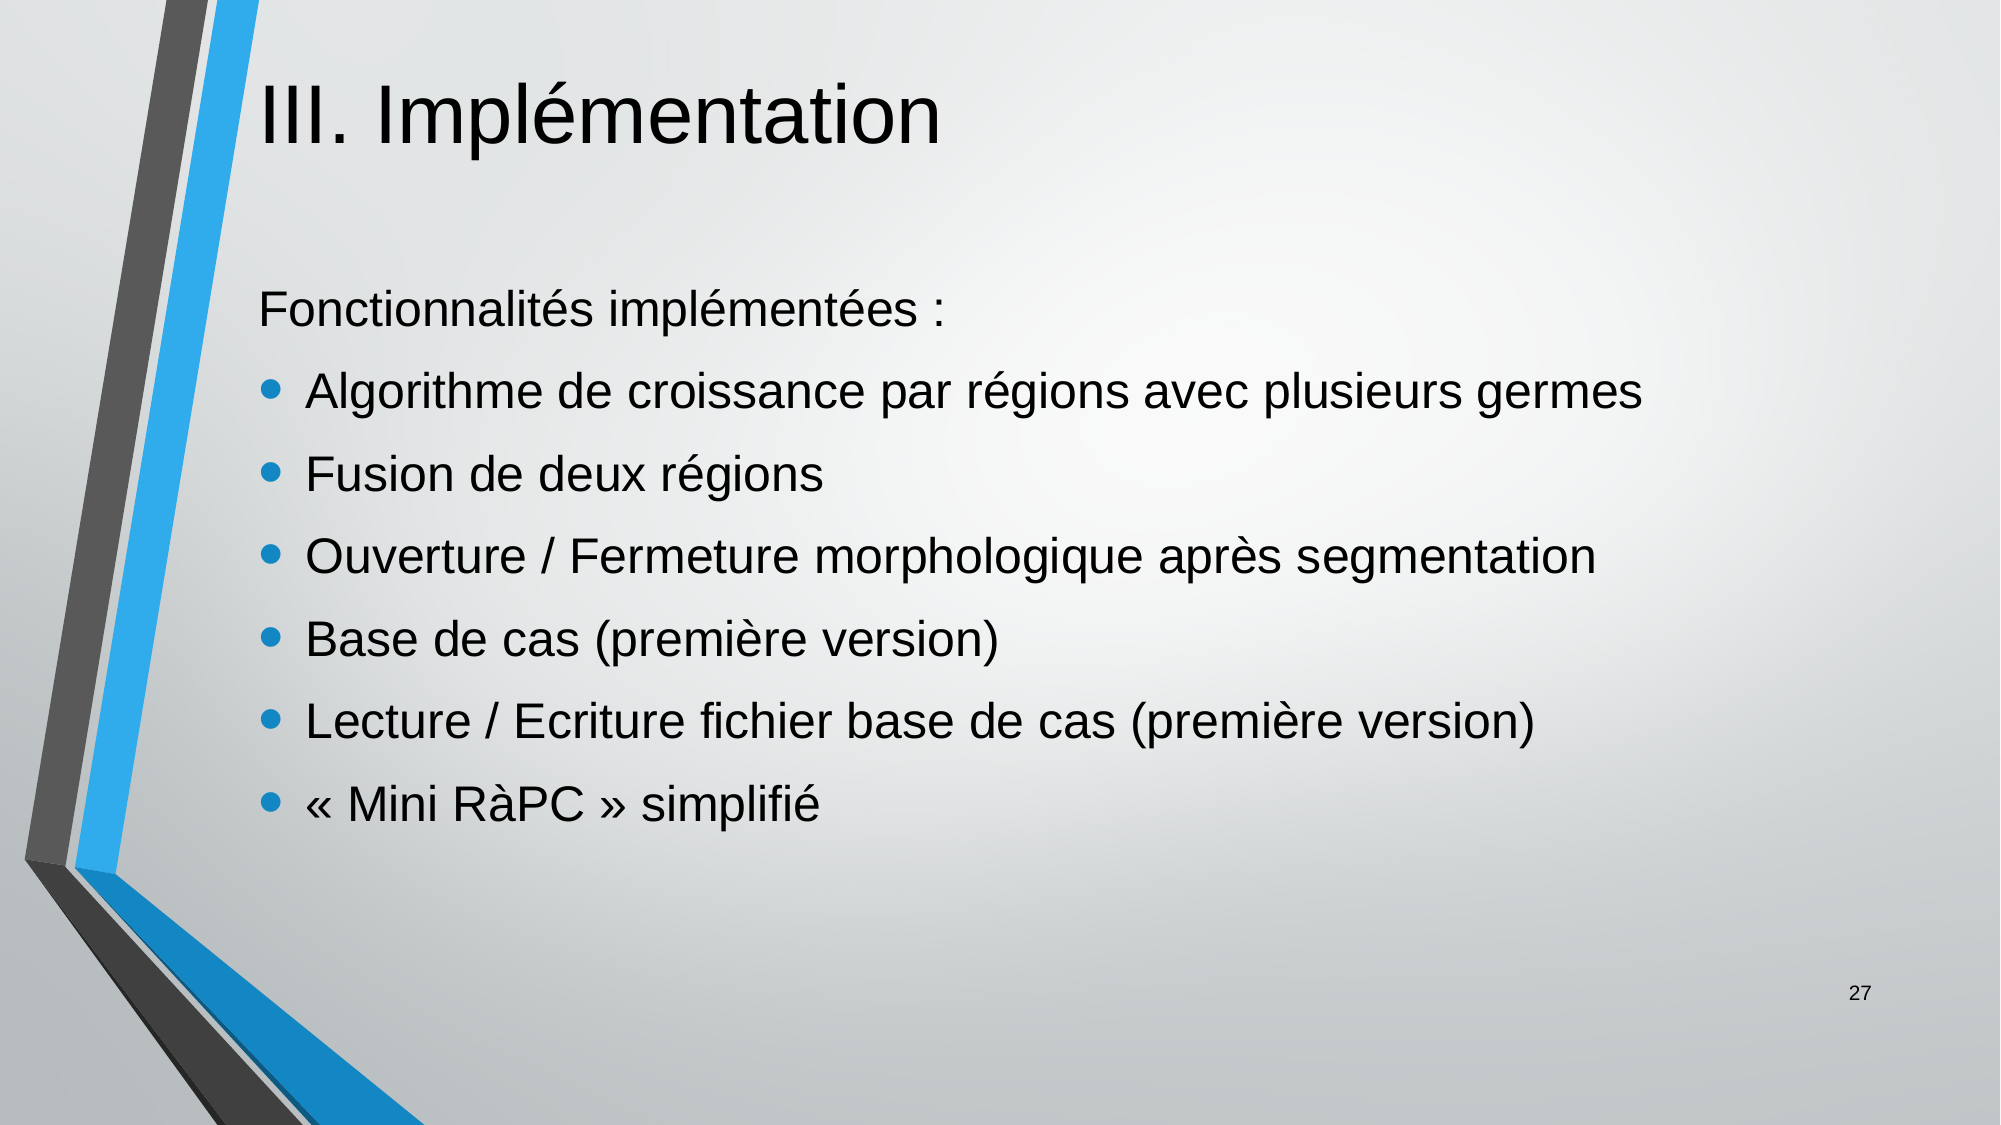

# III. Implémentation
Fonctionnalités implémentées :
Algorithme de croissance par régions avec plusieurs germes
Fusion de deux régions
Ouverture / Fermeture morphologique après segmentation
Base de cas (première version)
Lecture / Ecriture fichier base de cas (première version)
« Mini RàPC » simplifié

27